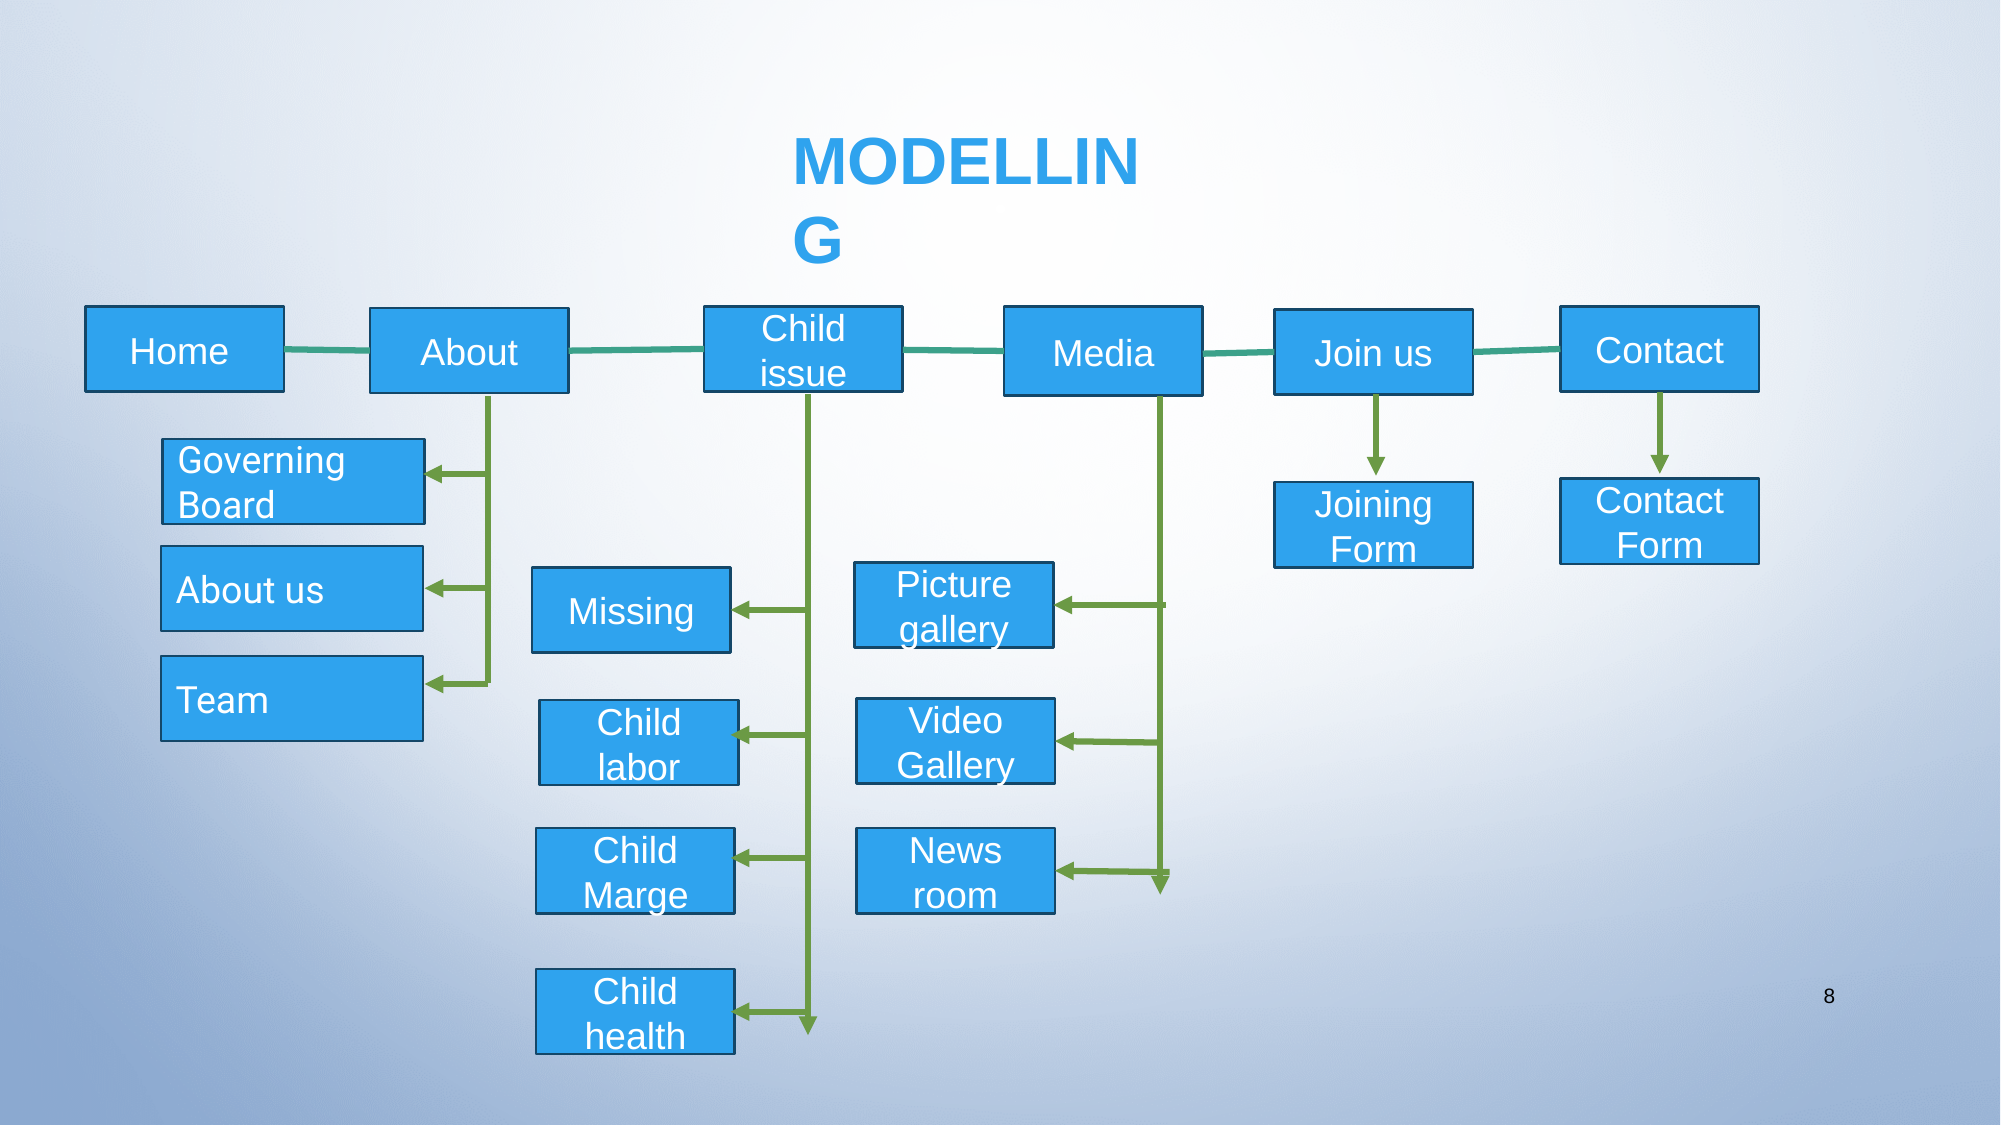

MODELLING
Child issue
Media
Contact
Home
About
Join us
Governing Board
Contact Form
Joining Form
About us
Picture gallery
Missing
Team
Video Gallery
Child labor
Child Marge
News room
8
Child health